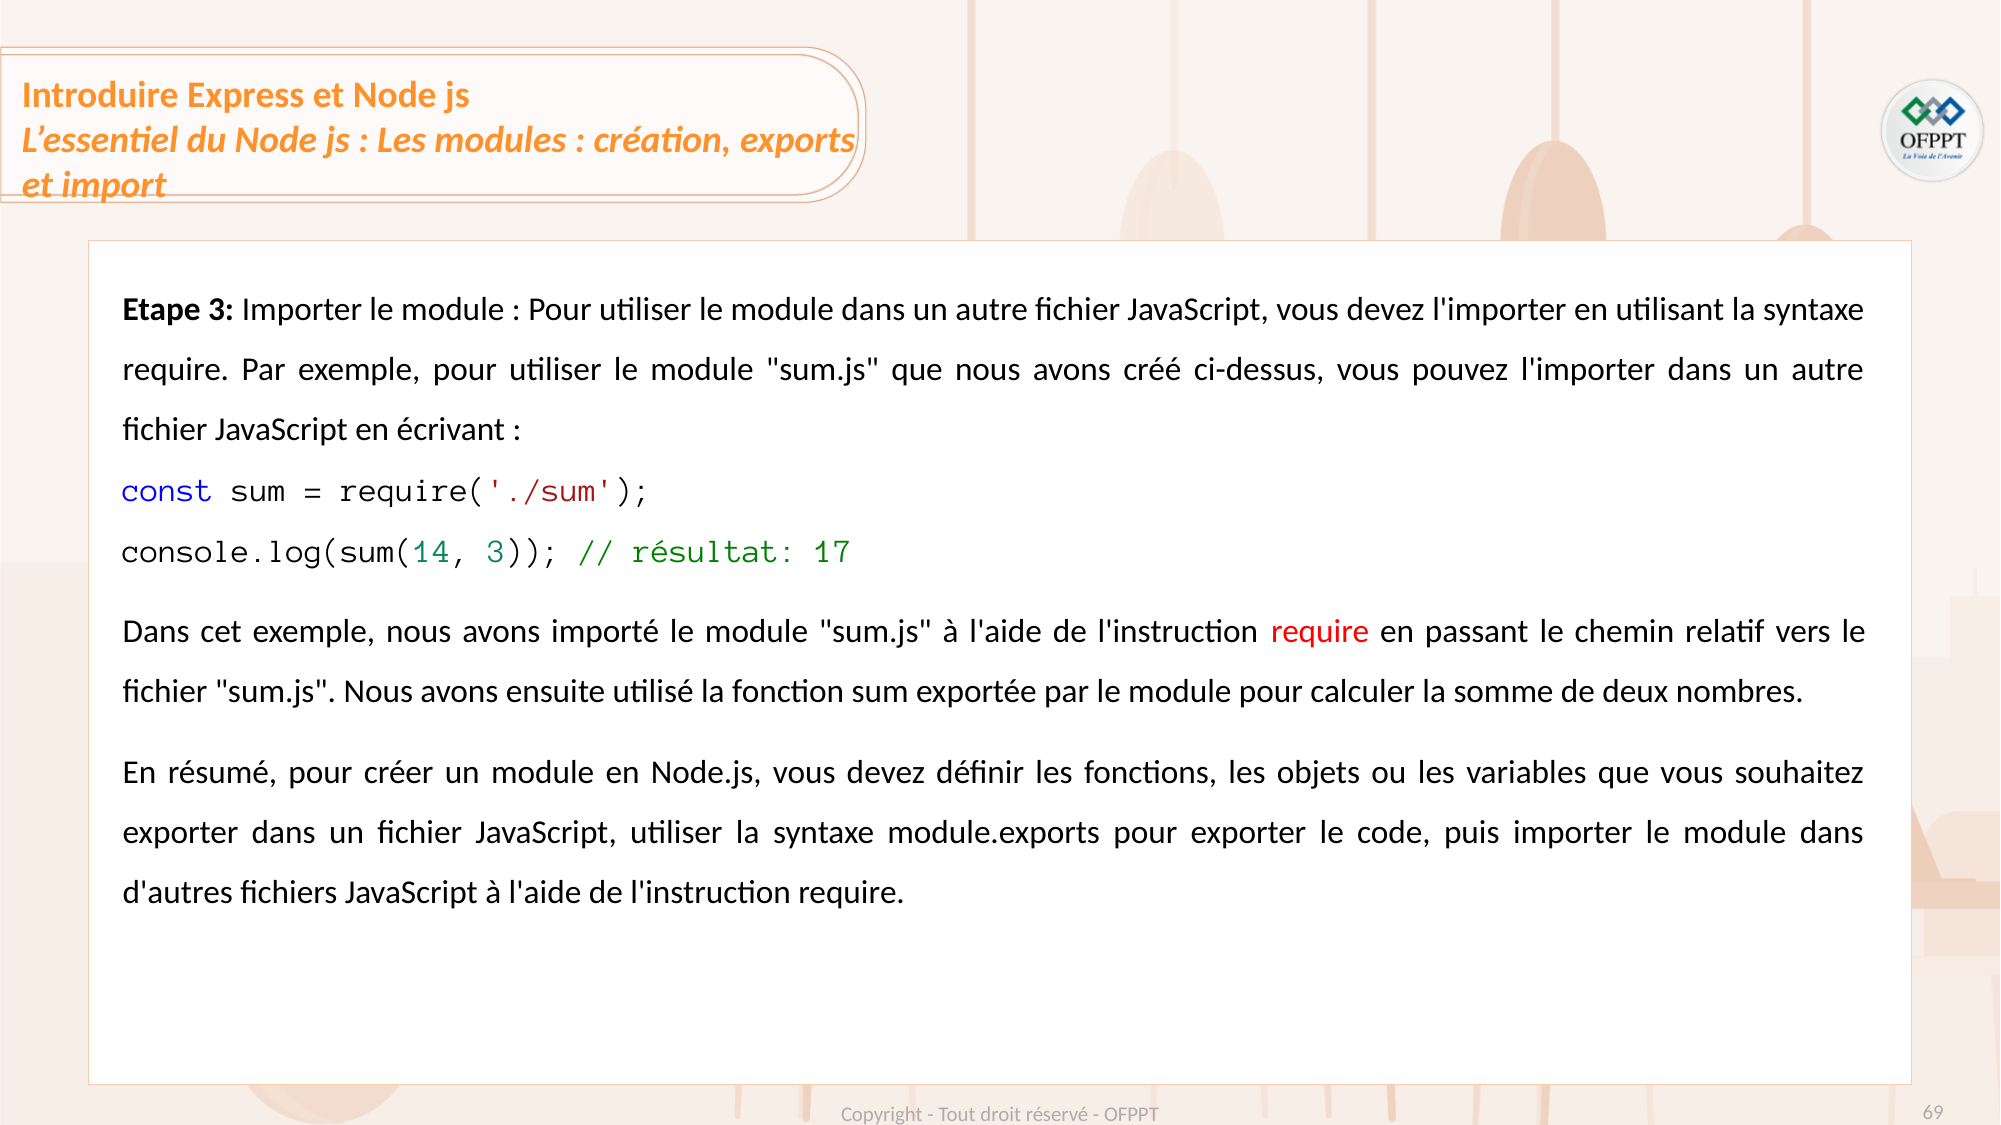

Introduire Express et Node js
L’essentiel du Node js : Les modules : création, exports et import

Etape 3: Importer le module : Pour utiliser le module dans un autre fichier JavaScript, vous devez l'importer en utilisant la syntaxe require. Par exemple, pour utiliser le module "sum.js" que nous avons créé ci-dessus, vous pouvez l'importer dans un autre fichier JavaScript en écrivant :
const sum = require('./sum');
console.log(sum(14, 3)); // résultat: 17
Dans cet exemple, nous avons importé le module "sum.js" à l'aide de l'instruction require en passant le chemin relatif vers le fichier "sum.js". Nous avons ensuite utilisé la fonction sum exportée par le module pour calculer la somme de deux nombres.
En résumé, pour créer un module en Node.js, vous devez définir les fonctions, les objets ou les variables que vous souhaitez exporter dans un fichier JavaScript, utiliser la syntaxe module.exports pour exporter le code, puis importer le module dans d'autres fichiers JavaScript à l'aide de l'instruction require.